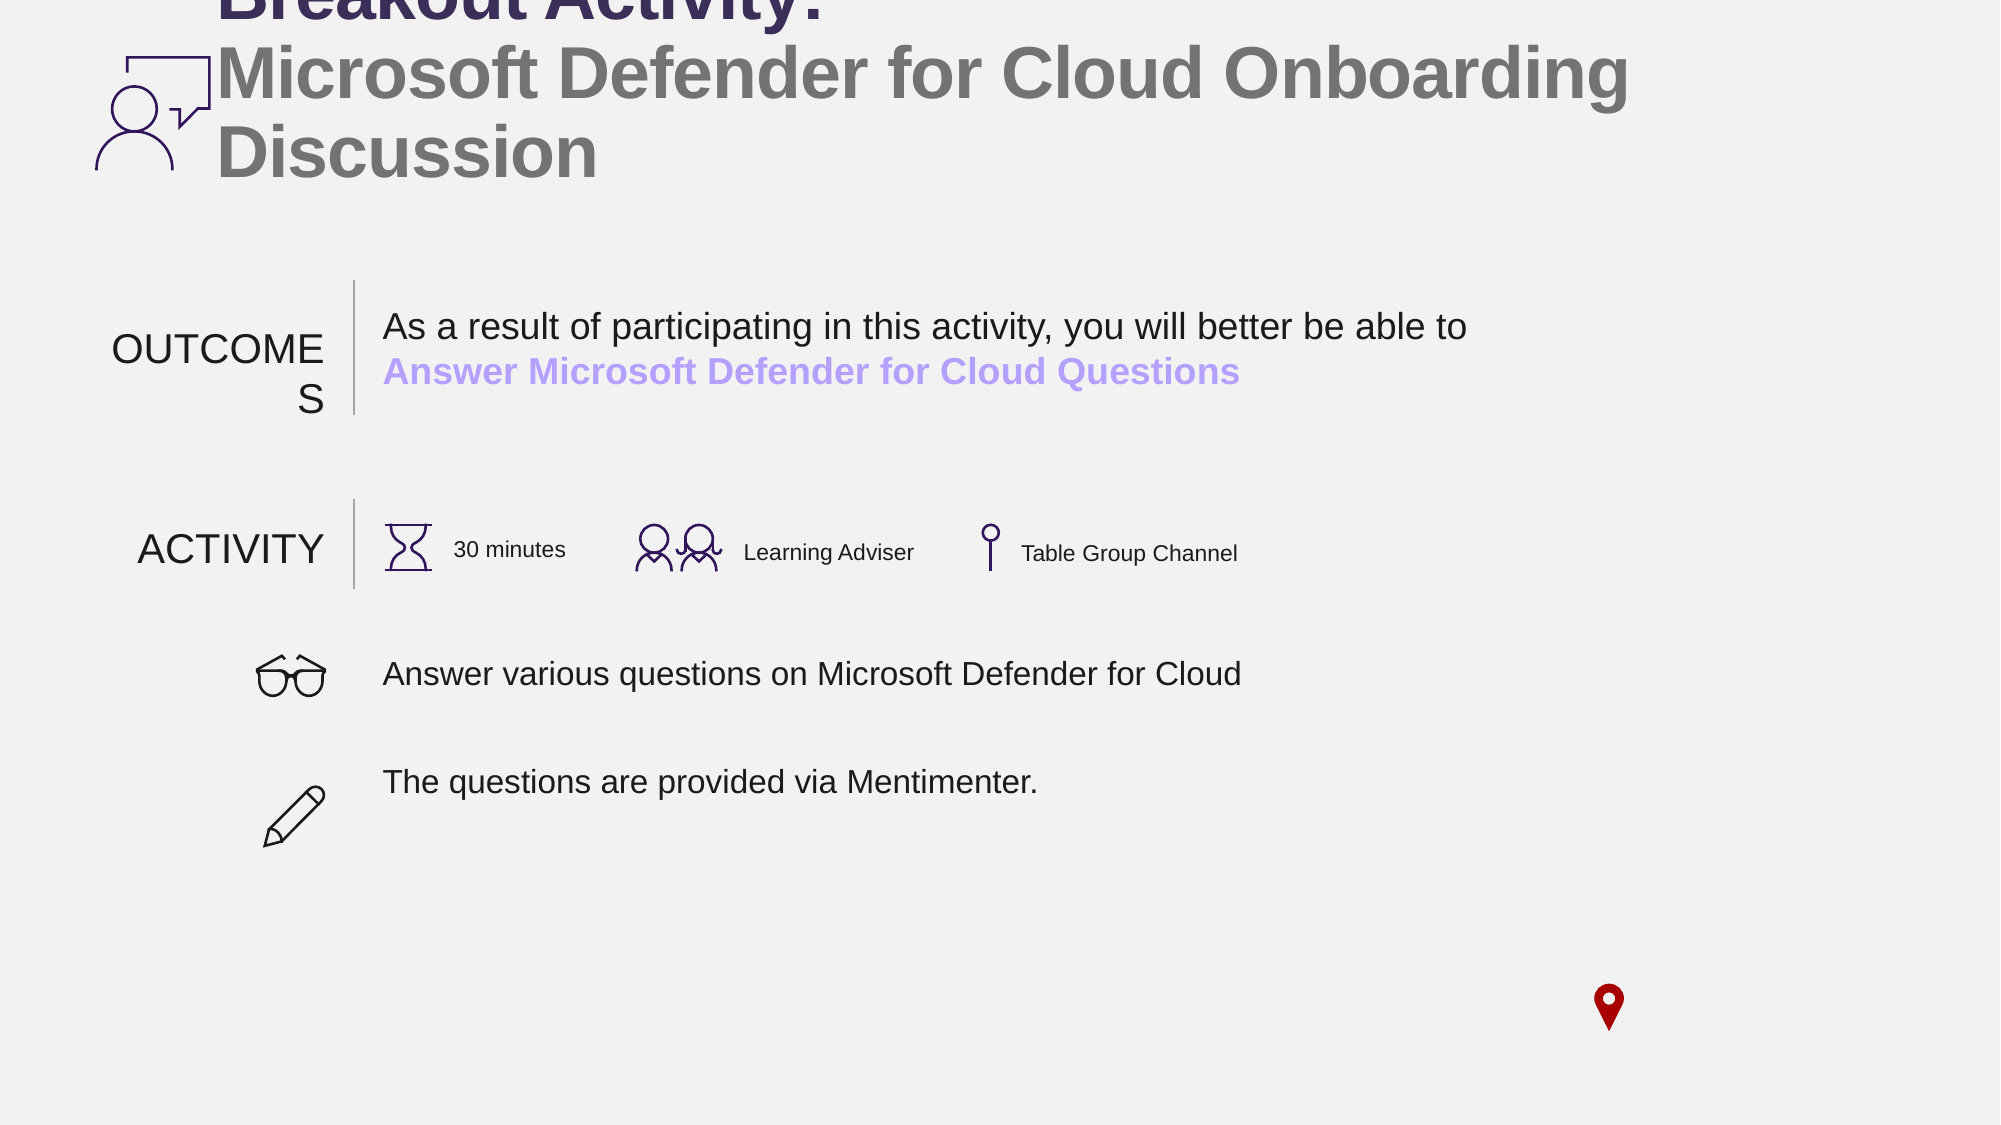

# Breakout Activity: Microsoft Defender for Cloud Onboarding Discussion

As a result of participating in this activity, you will better be able to Answer Microsoft Defender for Cloud Questions
OUTCOMES
ACTIVITY

30 minutes
Learning Adviser
Table Group Channel
Answer various questions on Microsoft Defender for Cloud

The questions are provided via Mentimenter.